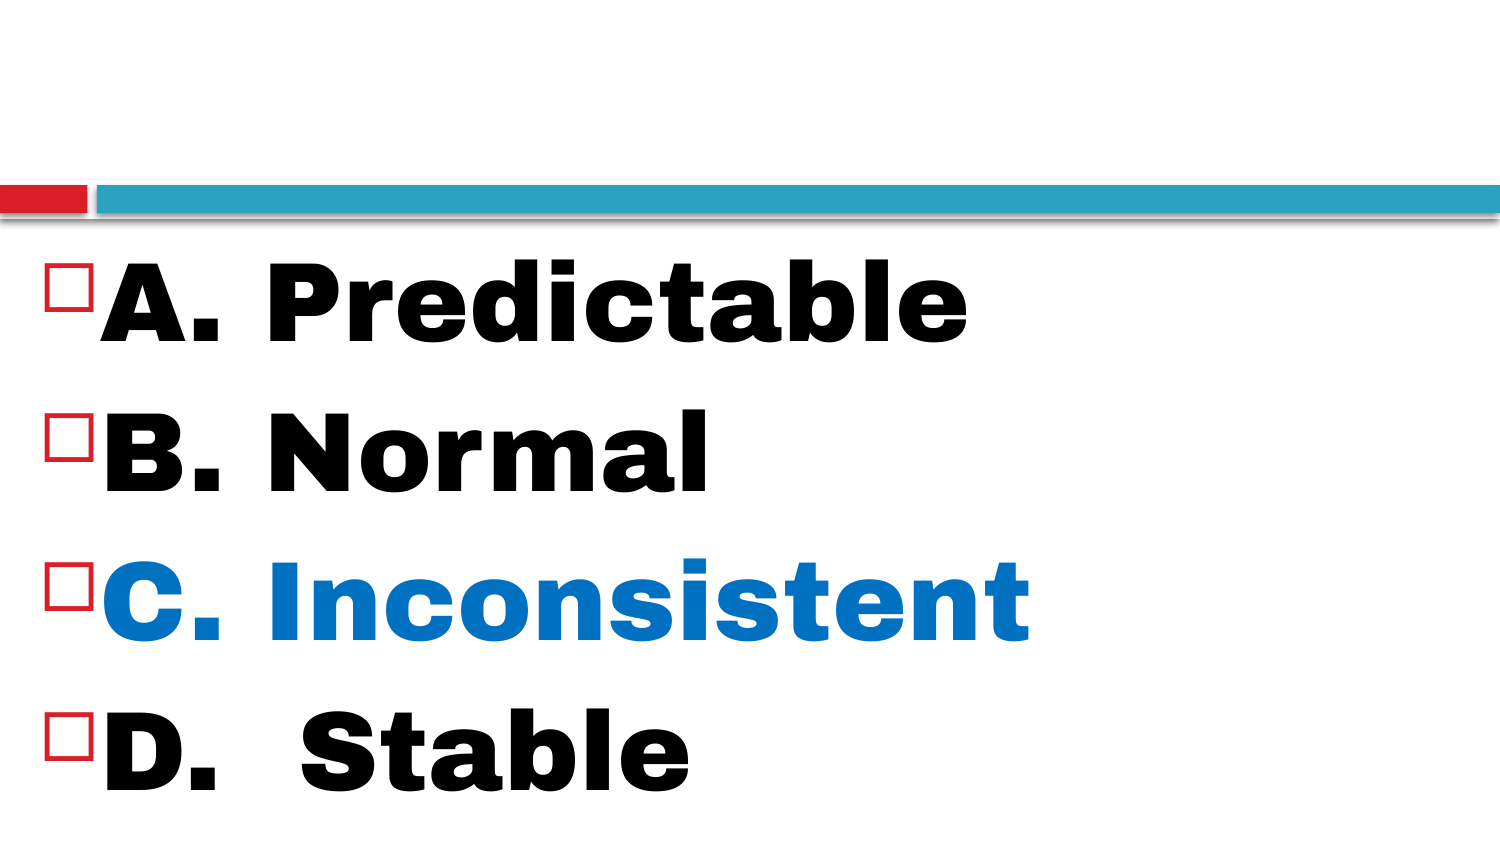

#
A. Predictable
B. Normal
C. Inconsistent
D.  Stable